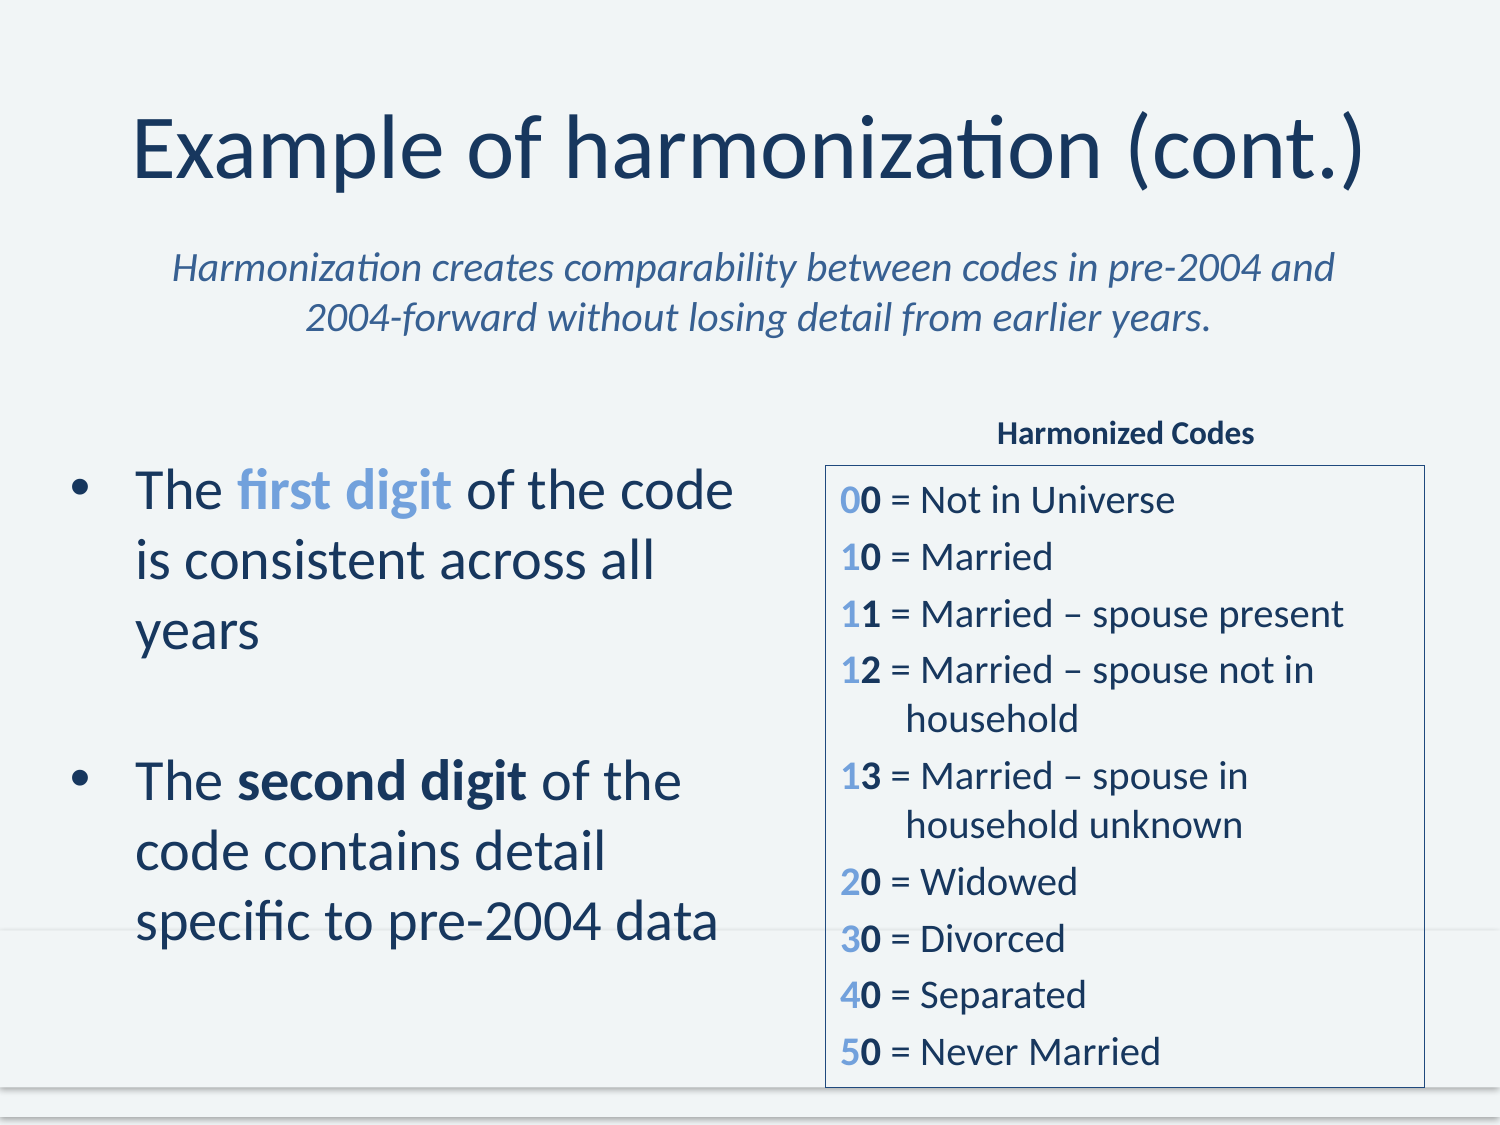

# Example of harmonization (cont.)
Harmonization creates comparability between codes in pre-2004 and
2004-forward without losing detail from earlier years.
Harmonized Codes
The first digit of the code is consistent across all years
The second digit of the code contains detail specific to pre-2004 data
00 = Not in Universe
10 = Married
11 = Married – spouse present
12 = Married – spouse not in household
13 = Married – spouse in household unknown
20 = Widowed
30 = Divorced
40 = Separated
50 = Never Married